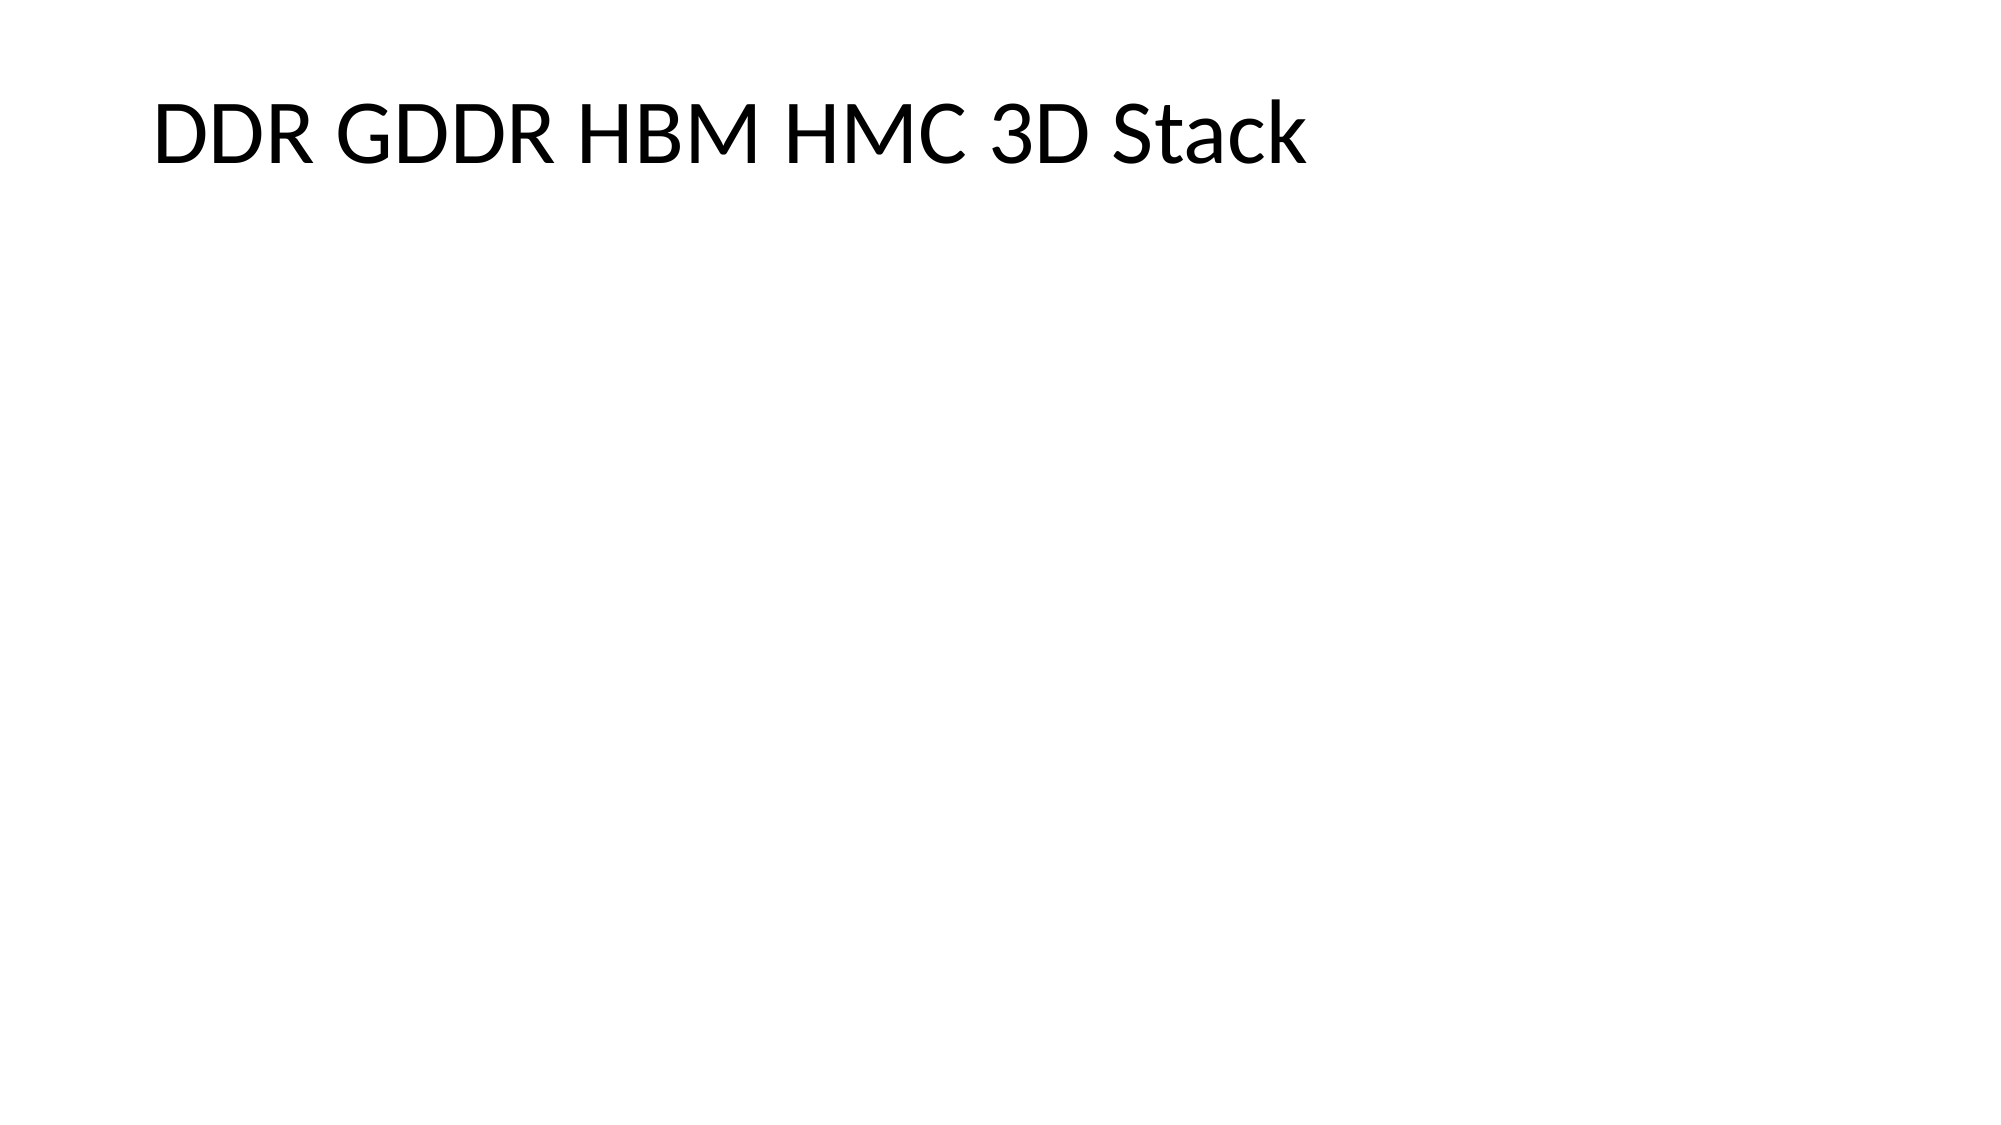

# DDR GDDR HBM HMC 3D Stack